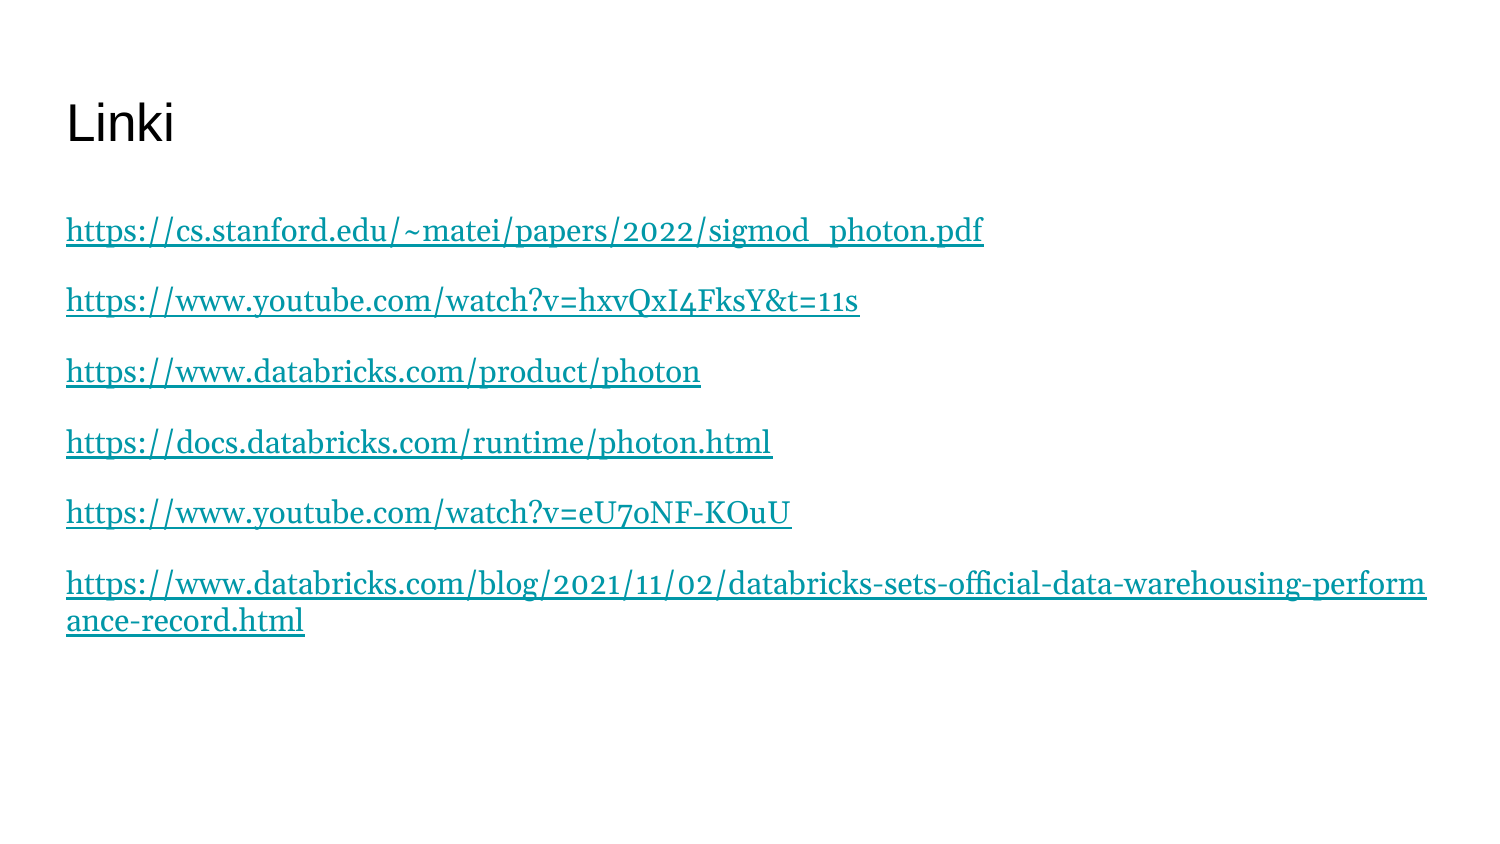

# Linki
https://cs.stanford.edu/~matei/papers/2022/sigmod_photon.pdf
https://www.youtube.com/watch?v=hxvQxI4FksY&t=11s
https://www.databricks.com/product/photon
https://docs.databricks.com/runtime/photon.html
https://www.youtube.com/watch?v=eU7oNF-KOuU
https://www.databricks.com/blog/2021/11/02/databricks-sets-official-data-warehousing-performance-record.html